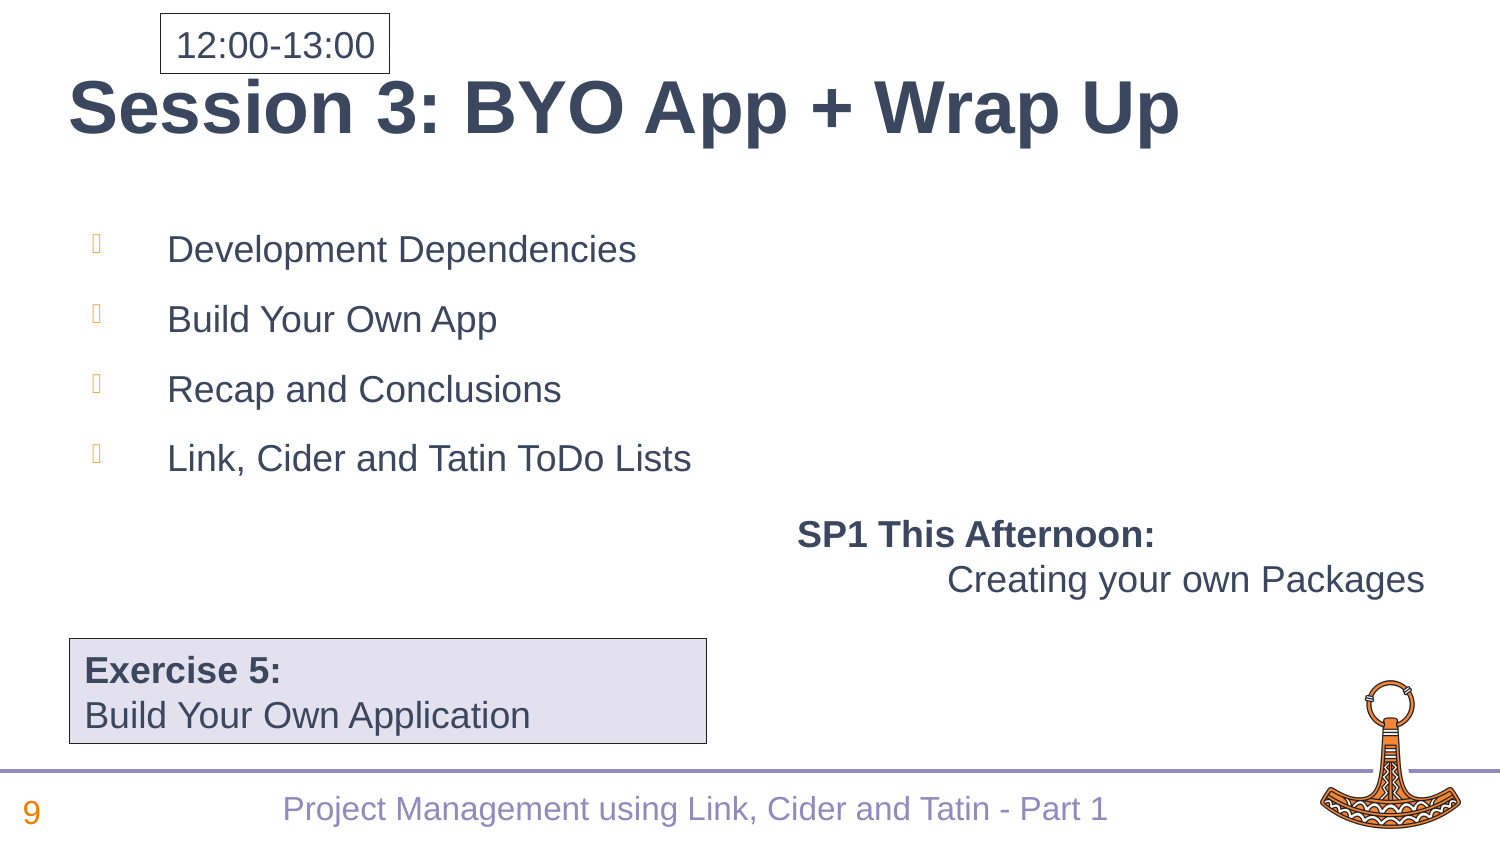

12:00-13:00
# Session 3: BYO App + Wrap Up
Development Dependencies
Build Your Own App
Recap and Conclusions
Link, Cider and Tatin ToDo Lists

SP1 This Afternoon:
	Creating your own Packages

Exercise 5:
Build Your Own Application